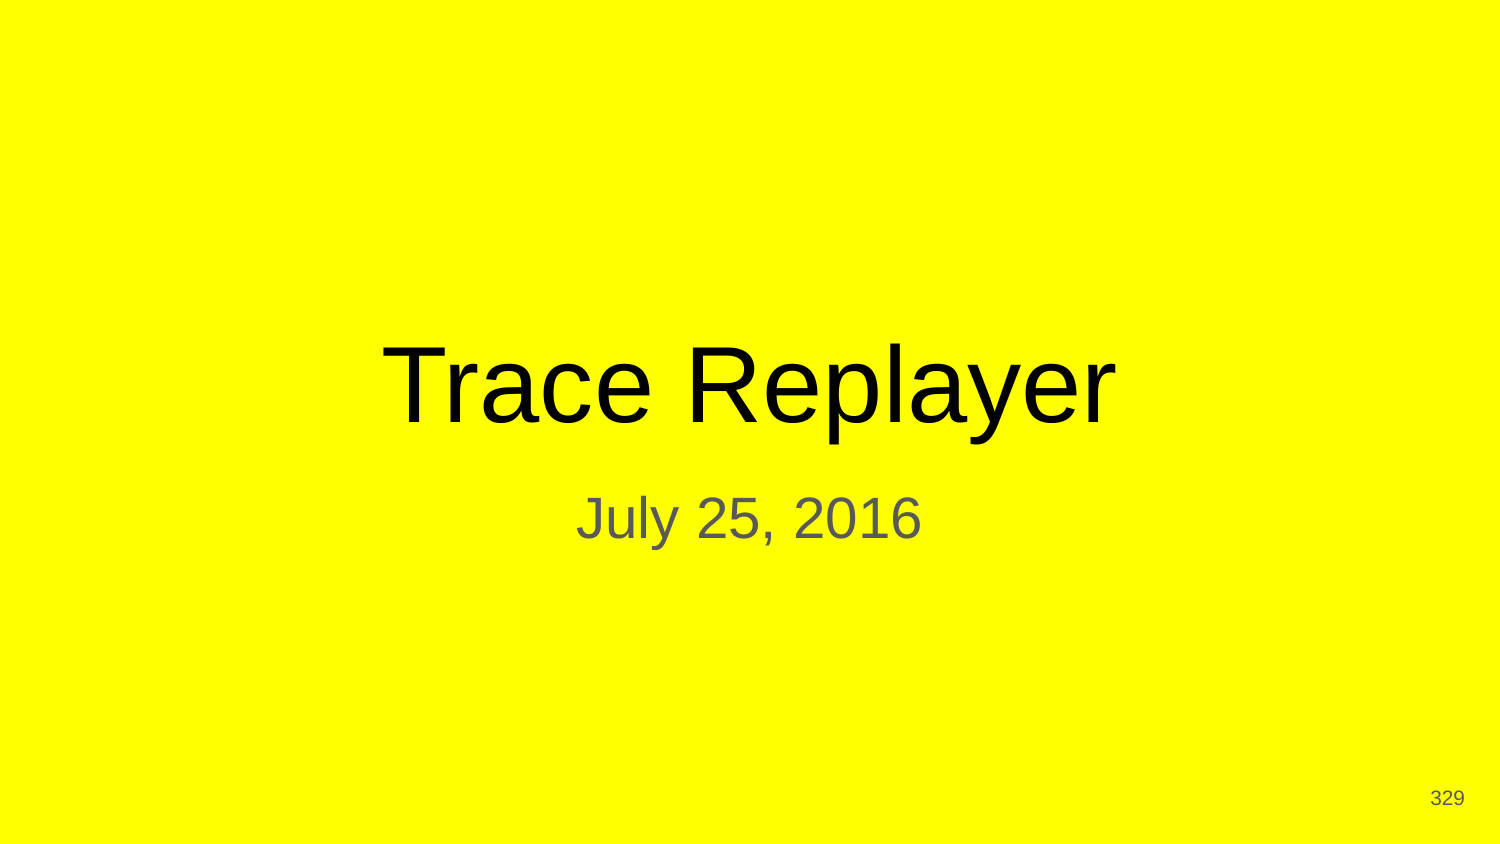

# Trace Replayer
July 25, 2016
329